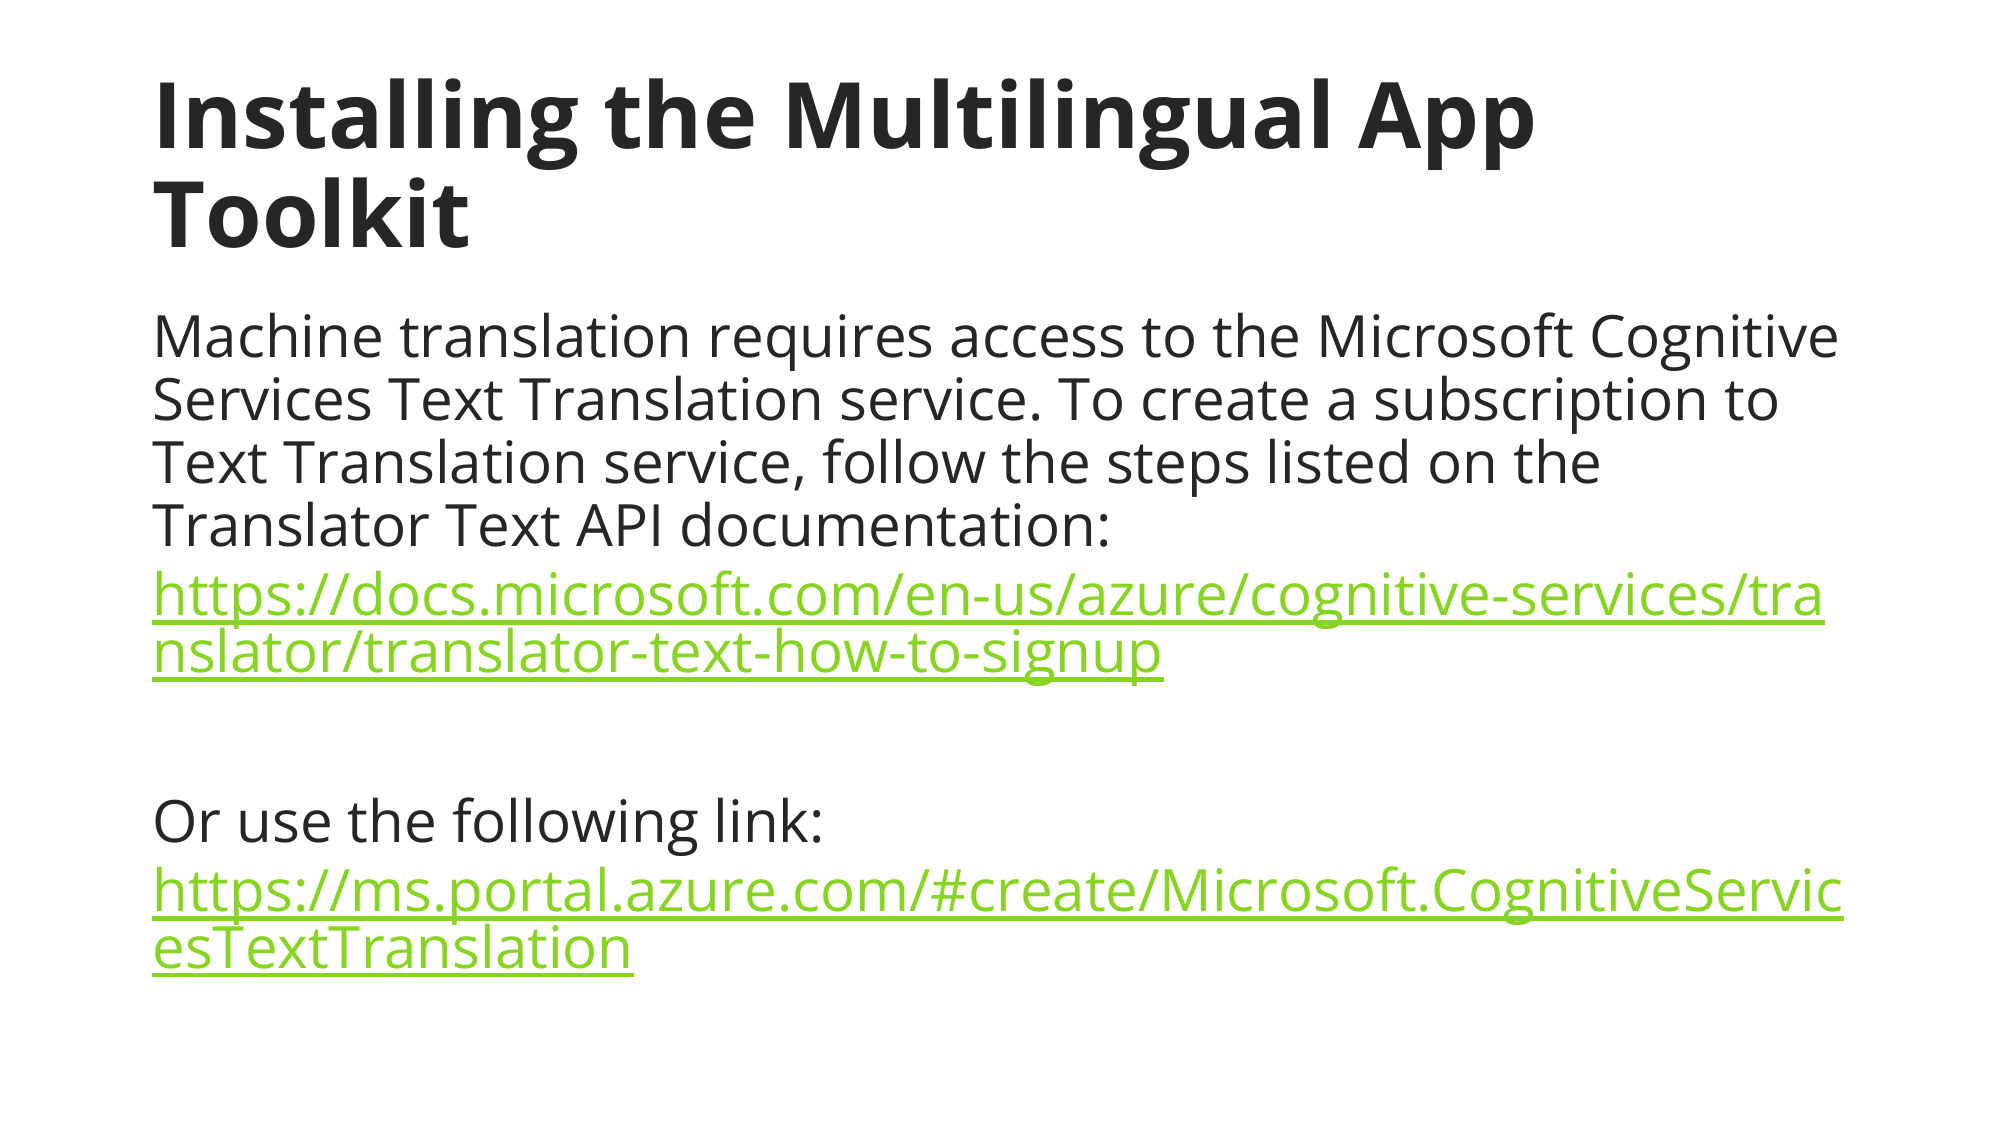

# Installing the Multilingual App Toolkit
Machine translation requires access to the Microsoft Cognitive Services Text Translation service. To create a subscription to Text Translation service, follow the steps listed on the Translator Text API documentation:
https://docs.microsoft.com/en-us/azure/cognitive-services/translator/translator-text-how-to-signup

Or use the following link: https://ms.portal.azure.com/#create/Microsoft.CognitiveServicesTextTranslation